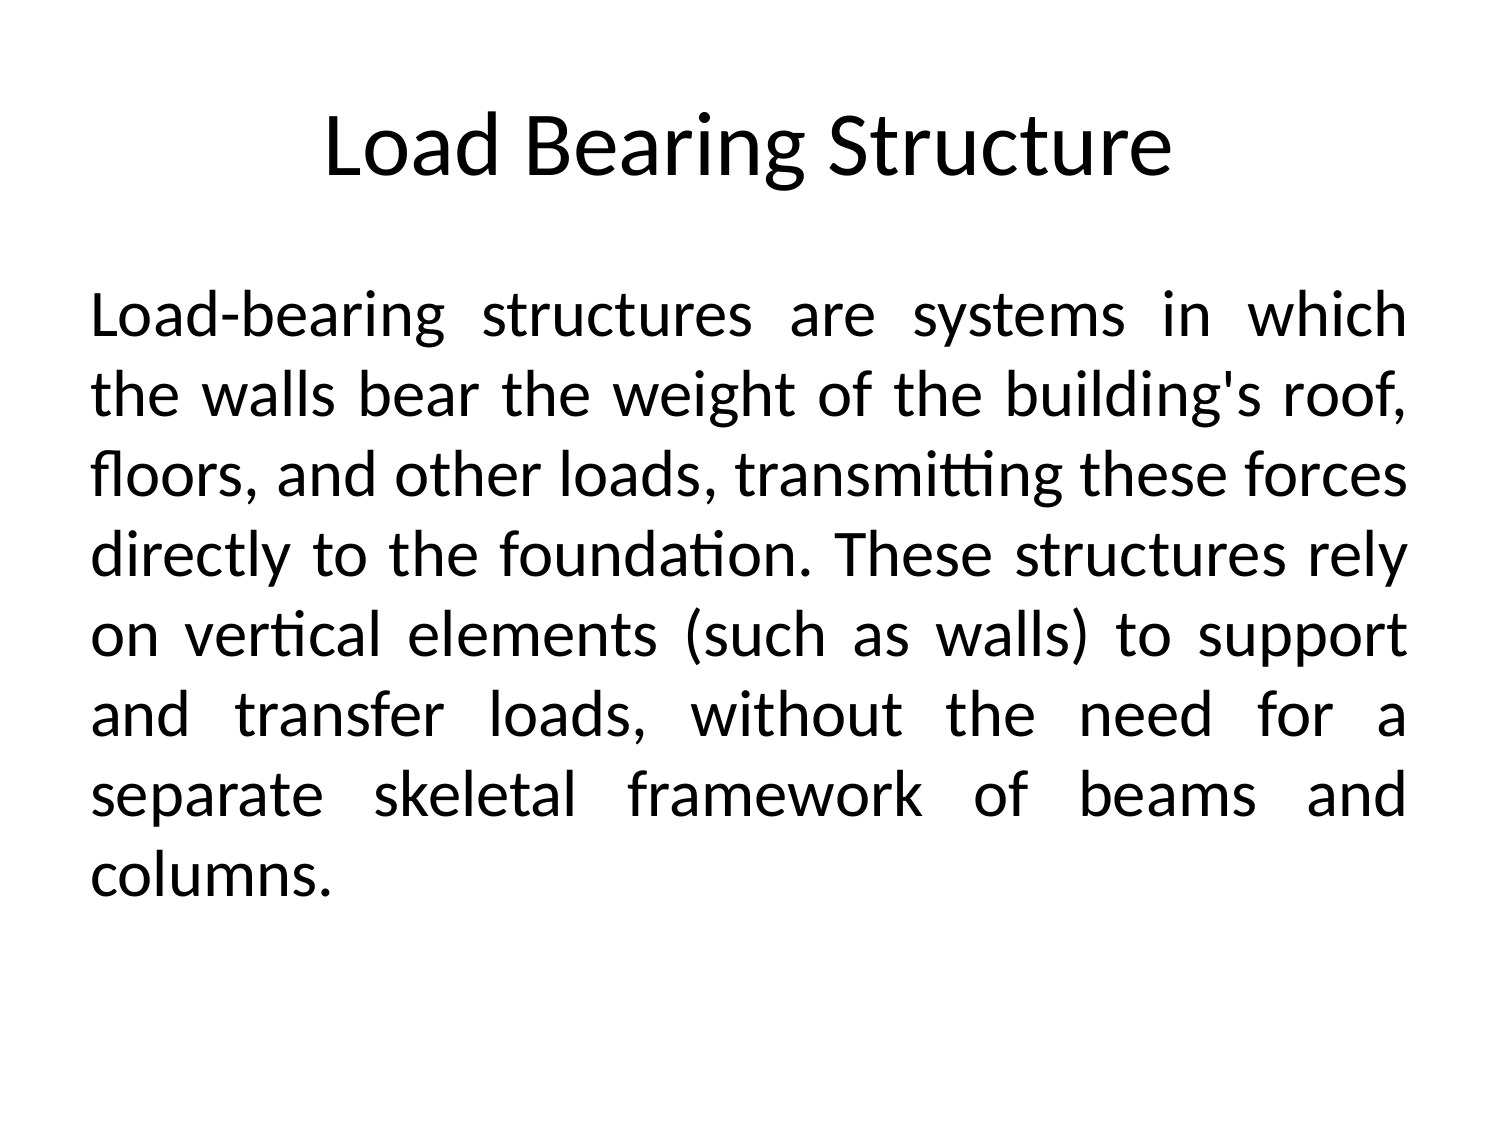

# Load Bearing Structure
Load-bearing structures are systems in which the walls bear the weight of the building's roof, floors, and other loads, transmitting these forces directly to the foundation. These structures rely on vertical elements (such as walls) to support and transfer loads, without the need for a separate skeletal framework of beams and columns.